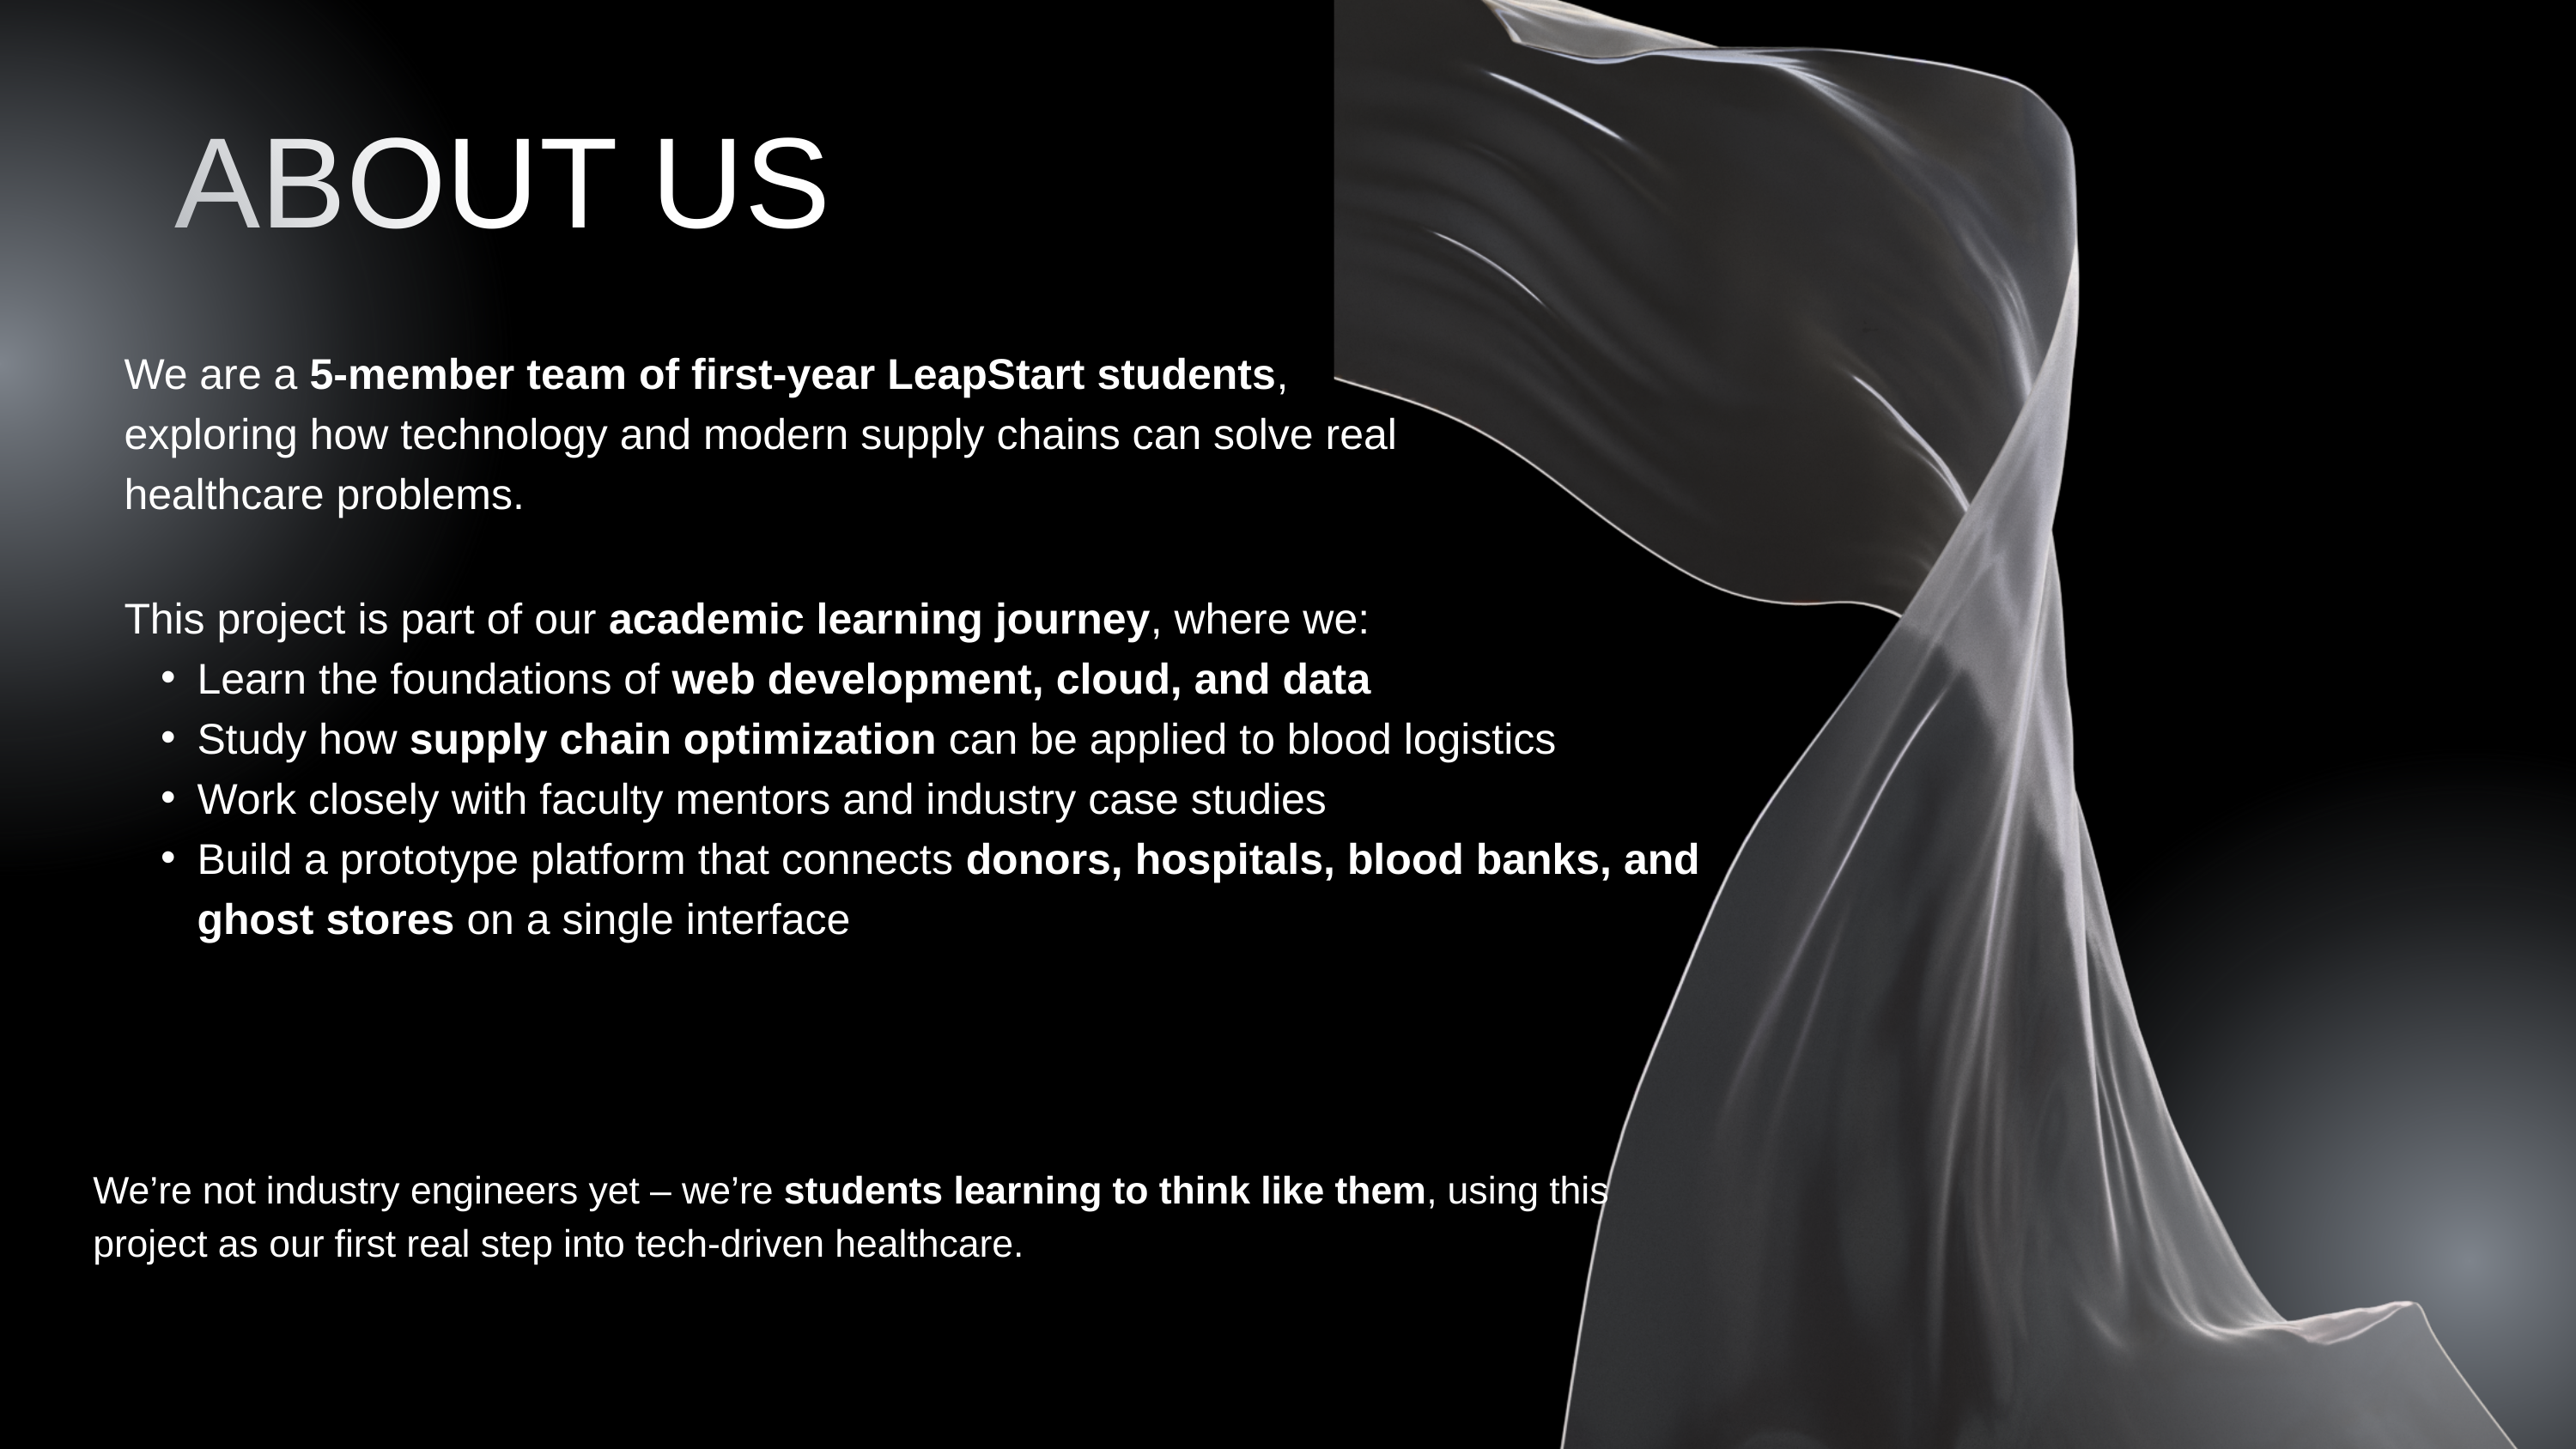

ABOUT US
We are a 5‑member team of first‑year LeapStart students, exploring how technology and modern supply chains can solve real healthcare problems.
This project is part of our academic learning journey, where we:
Learn the foundations of web development, cloud, and data
Study how supply chain optimization can be applied to blood logistics
Work closely with faculty mentors and industry case studies
Build a prototype platform that connects donors, hospitals, blood banks, and ghost stores on a single interface

We’re not industry engineers yet – we’re students learning to think like them, using this project as our first real step into tech‑driven healthcare.